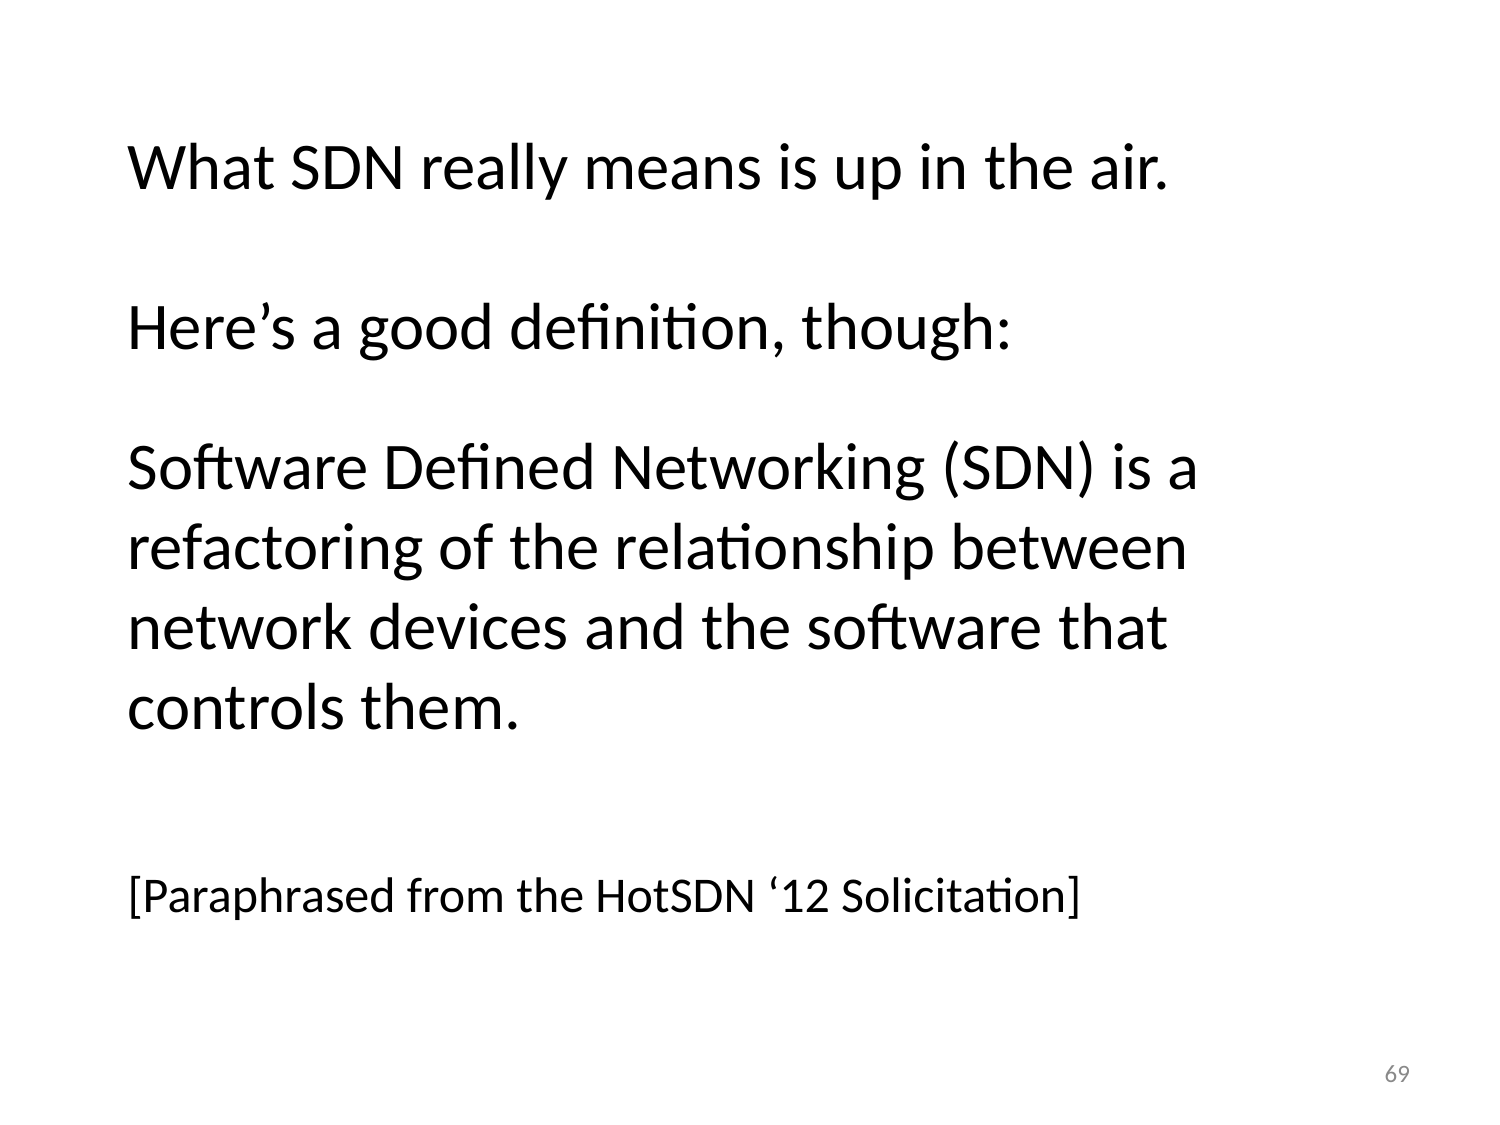

# What SDN really means is up in the air. Here’s a good definition, though: Software Defined Networking (SDN) is a refactoring of the relationship between network devices and the software that controls them. [Paraphrased from the HotSDN ‘12 Solicitation]
69